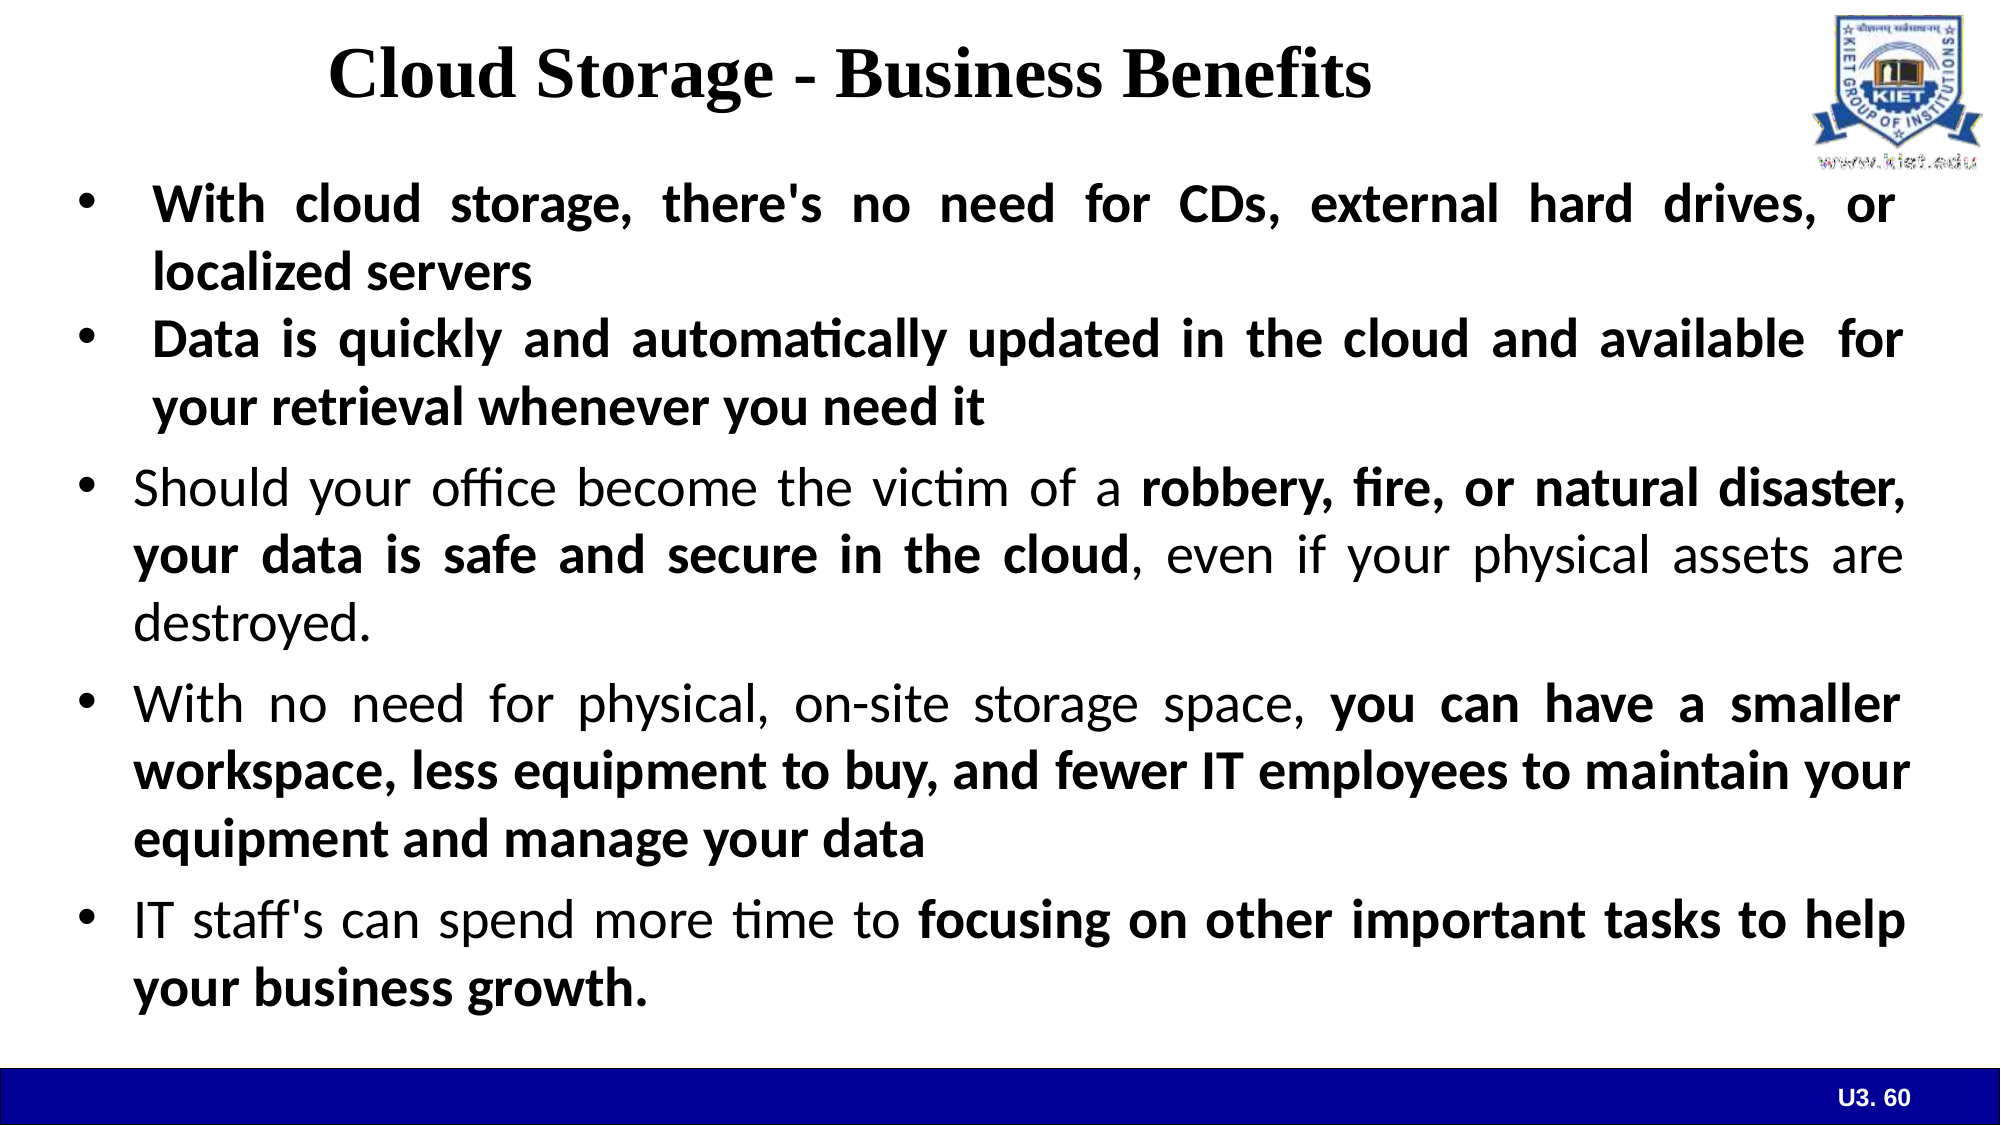

# Cloud Storage - Business Benefits
With cloud storage, there's no need for CDs, external hard drives, or  localized servers
Data is quickly and automatically updated in the cloud and available for  your retrieval whenever you need it
Should your office become the victim of a robbery, fire, or natural disaster,  your data is safe and secure in the cloud, even if your physical assets are  destroyed.
With no need for physical, on-site storage space, you can have a smaller  workspace, less equipment to buy, and fewer IT employees to maintain your  equipment and manage your data
IT staff's can spend more time to focusing on other important tasks to help  your business growth.
U3. 60